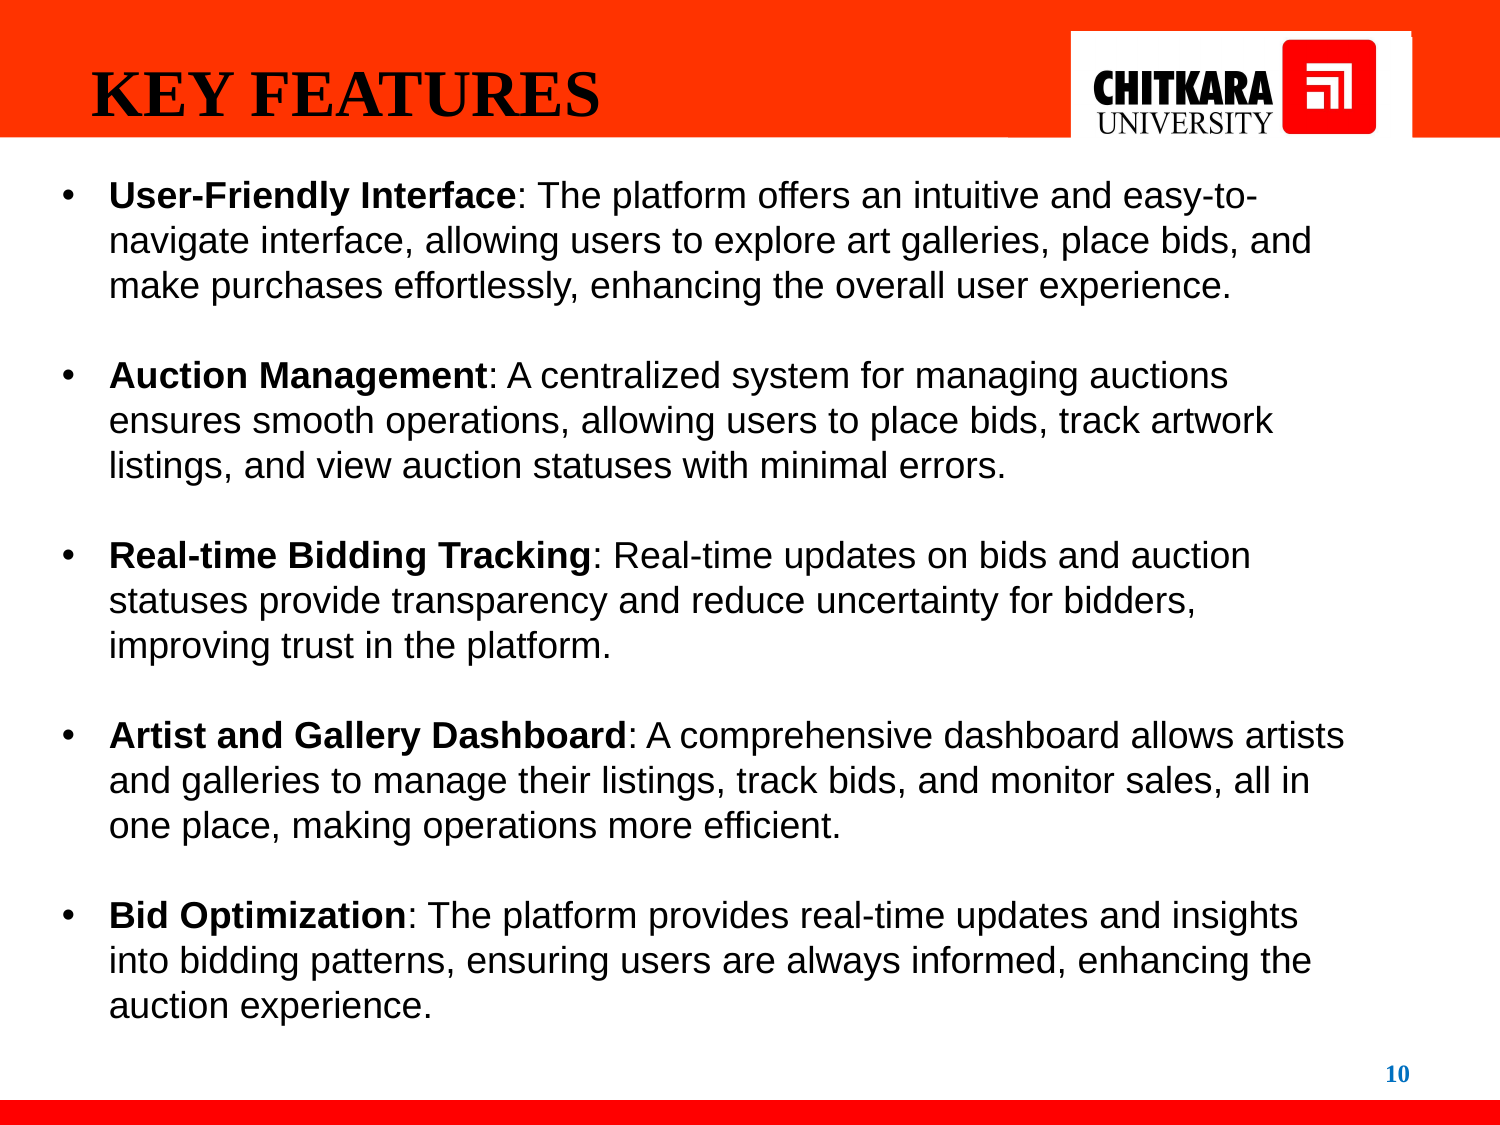

KEY FEATURES
User-Friendly Interface: The platform offers an intuitive and easy-to-navigate interface, allowing users to explore art galleries, place bids, and make purchases effortlessly, enhancing the overall user experience.

Auction Management: A centralized system for managing auctions ensures smooth operations, allowing users to place bids, track artwork listings, and view auction statuses with minimal errors.

Real-time Bidding Tracking: Real-time updates on bids and auction statuses provide transparency and reduce uncertainty for bidders, improving trust in the platform.

Artist and Gallery Dashboard: A comprehensive dashboard allows artists and galleries to manage their listings, track bids, and monitor sales, all in one place, making operations more efficient.

Bid Optimization: The platform provides real-time updates and insights into bidding patterns, ensuring users are always informed, enhancing the auction experience.
10